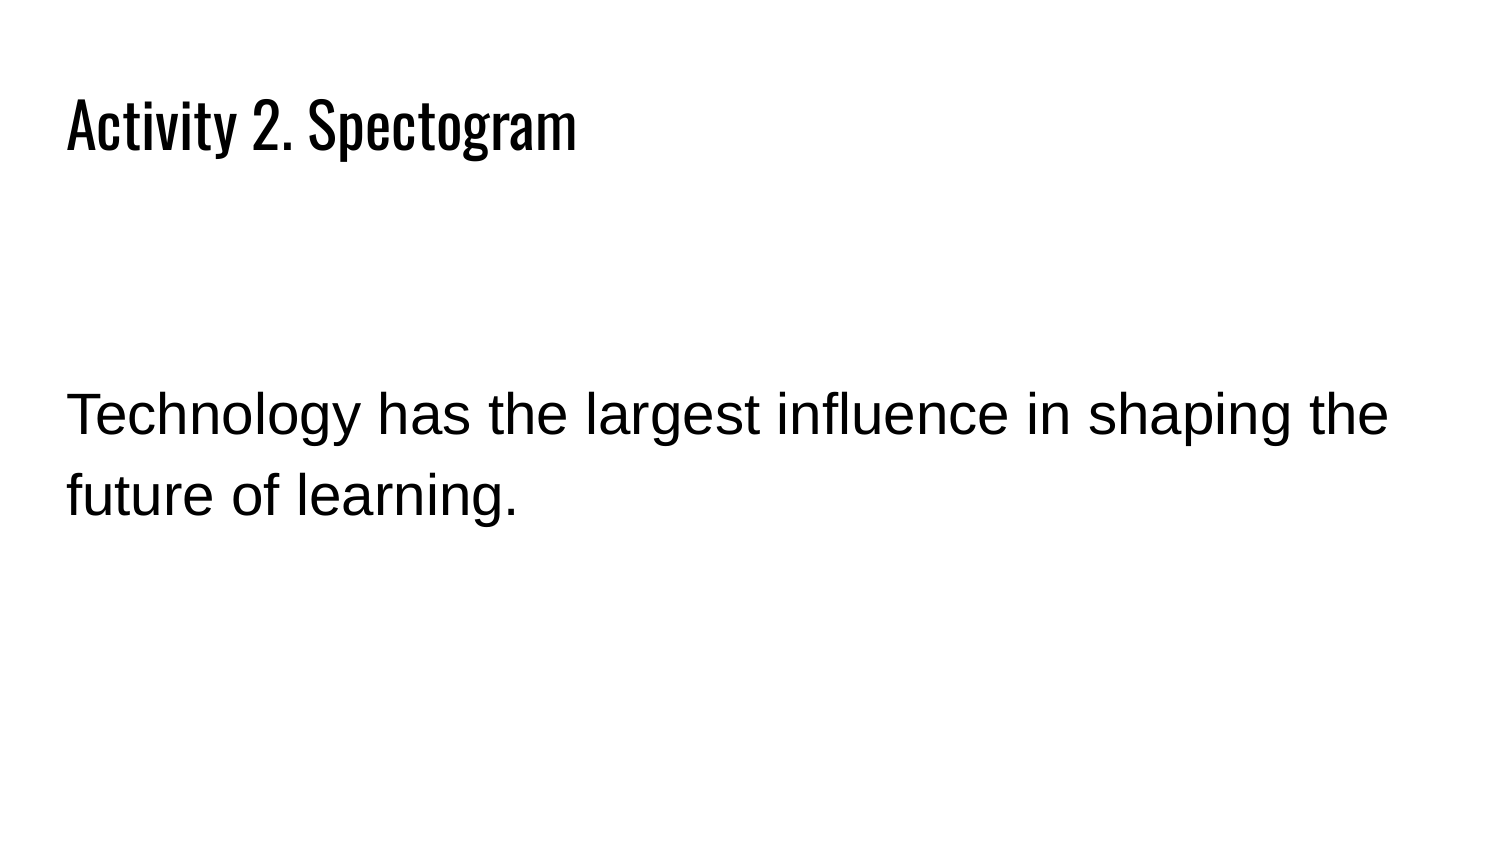

# Activity 2. Spectogram

Technology has the largest influence in shaping the future of learning.